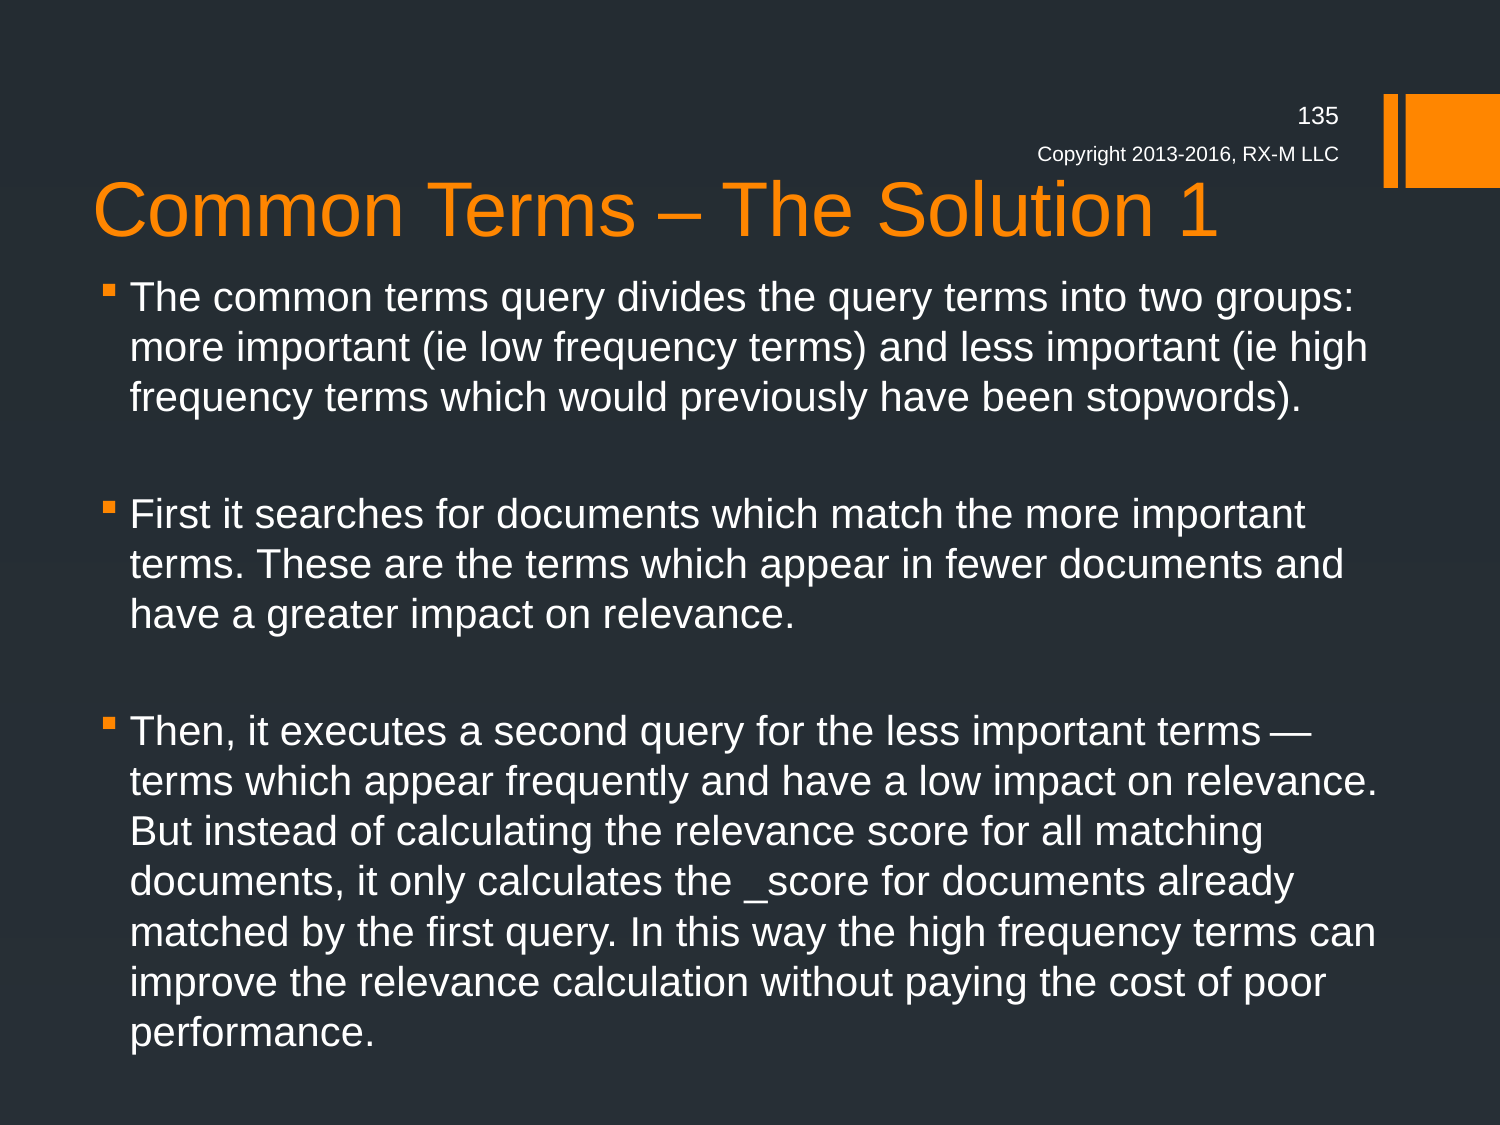

# Common Terms – The Solution 1
135
Copyright 2013-2016, RX-M LLC
The common terms query divides the query terms into two groups: more important (ie low frequency terms) and less important (ie high frequency terms which would previously have been stopwords).

First it searches for documents which match the more important terms. These are the terms which appear in fewer documents and have a greater impact on relevance.

Then, it executes a second query for the less important terms — terms which appear frequently and have a low impact on relevance. But instead of calculating the relevance score for all matching documents, it only calculates the _score for documents already matched by the first query. In this way the high frequency terms can improve the relevance calculation without paying the cost of poor performance.